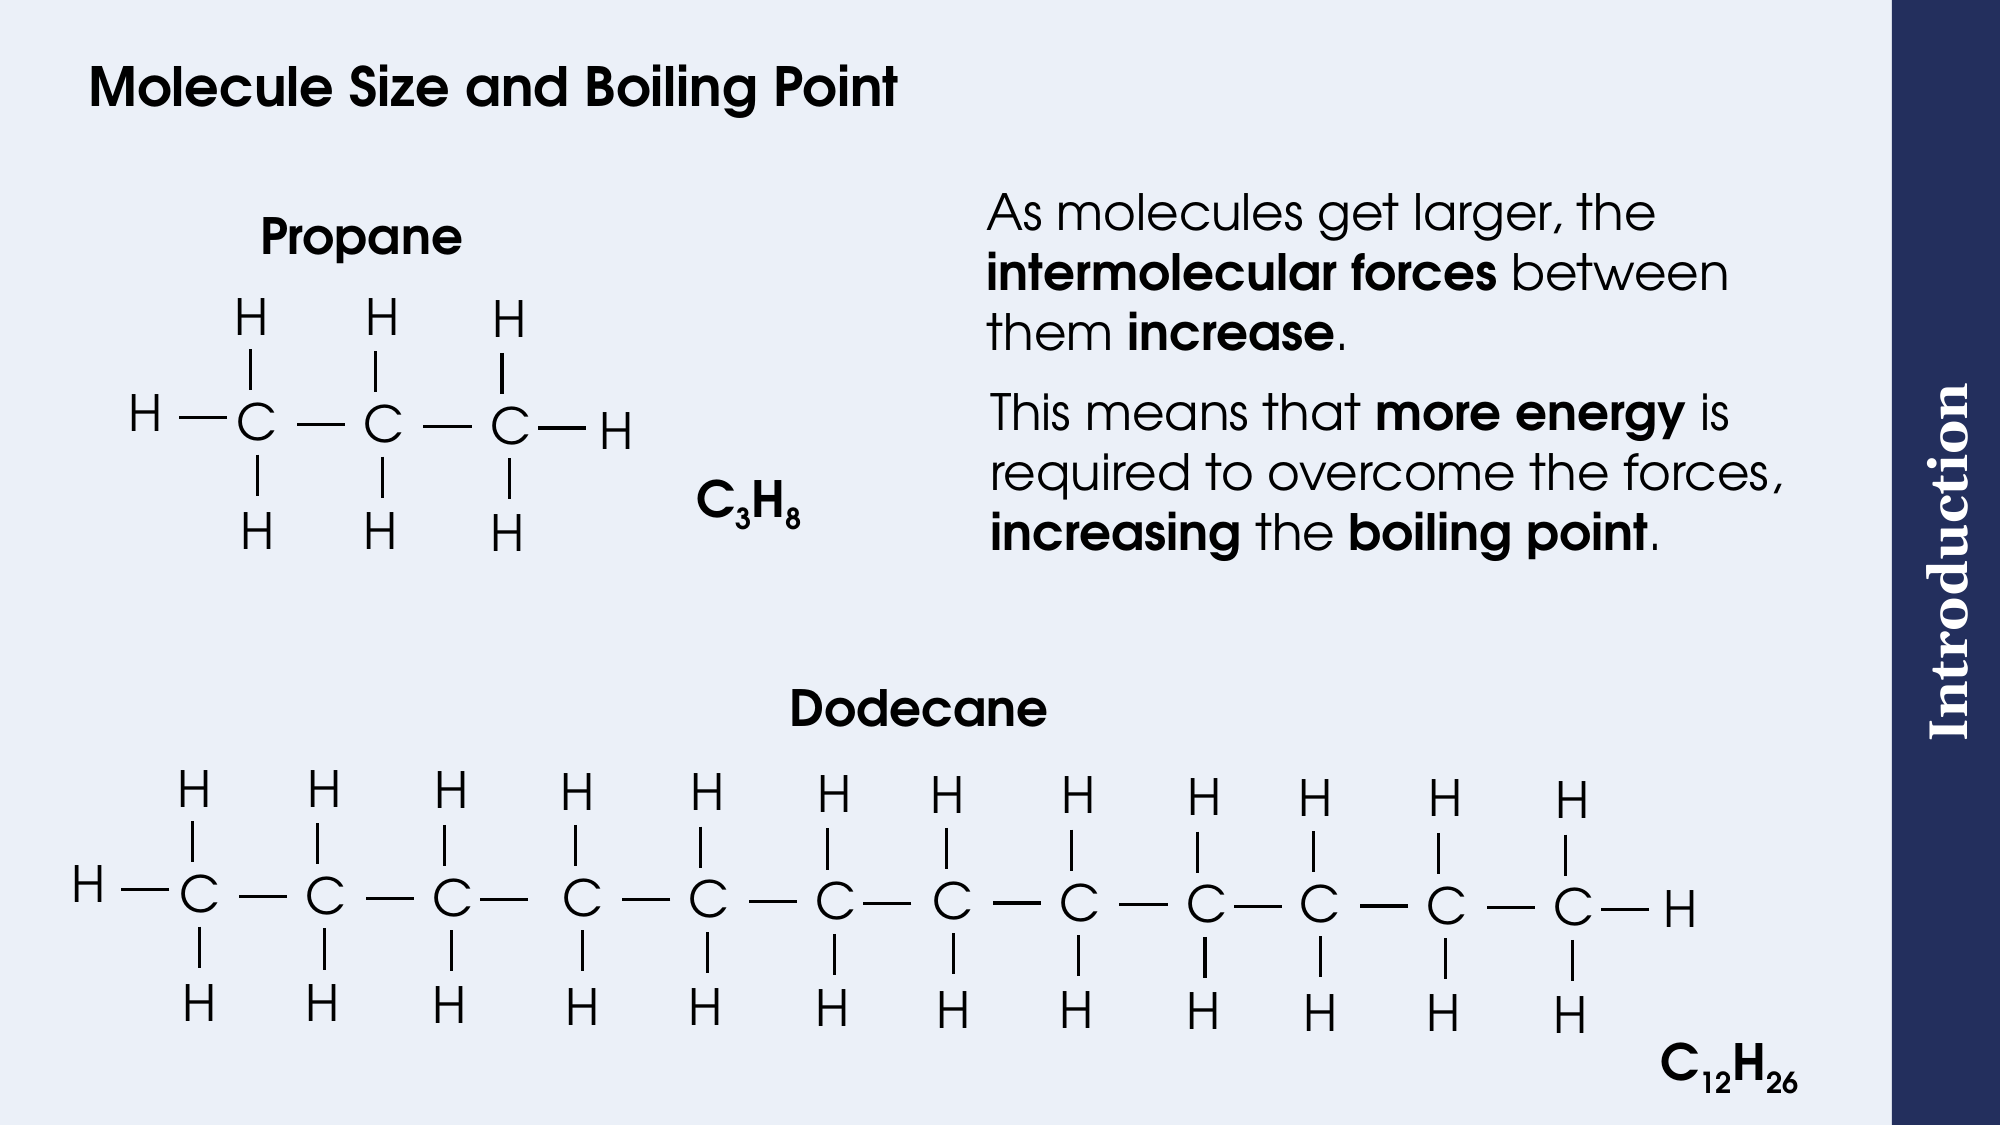

# Molecule Size and Boiling Point
As molecules get larger, the intermolecular forces between them increase.
Propane
H
H
H
This means that more energy is required to overcome the forces, increasing the boiling point.
H
C
C
C
H
C3H8
H
H
H
Dodecane
H
H
H
H
H
H
H
H
H
H
H
H
H
C
C
C
C
C
C
C
C
C
C
C
C
H
H
H
H
H
H
H
H
H
H
H
H
H
C12H26